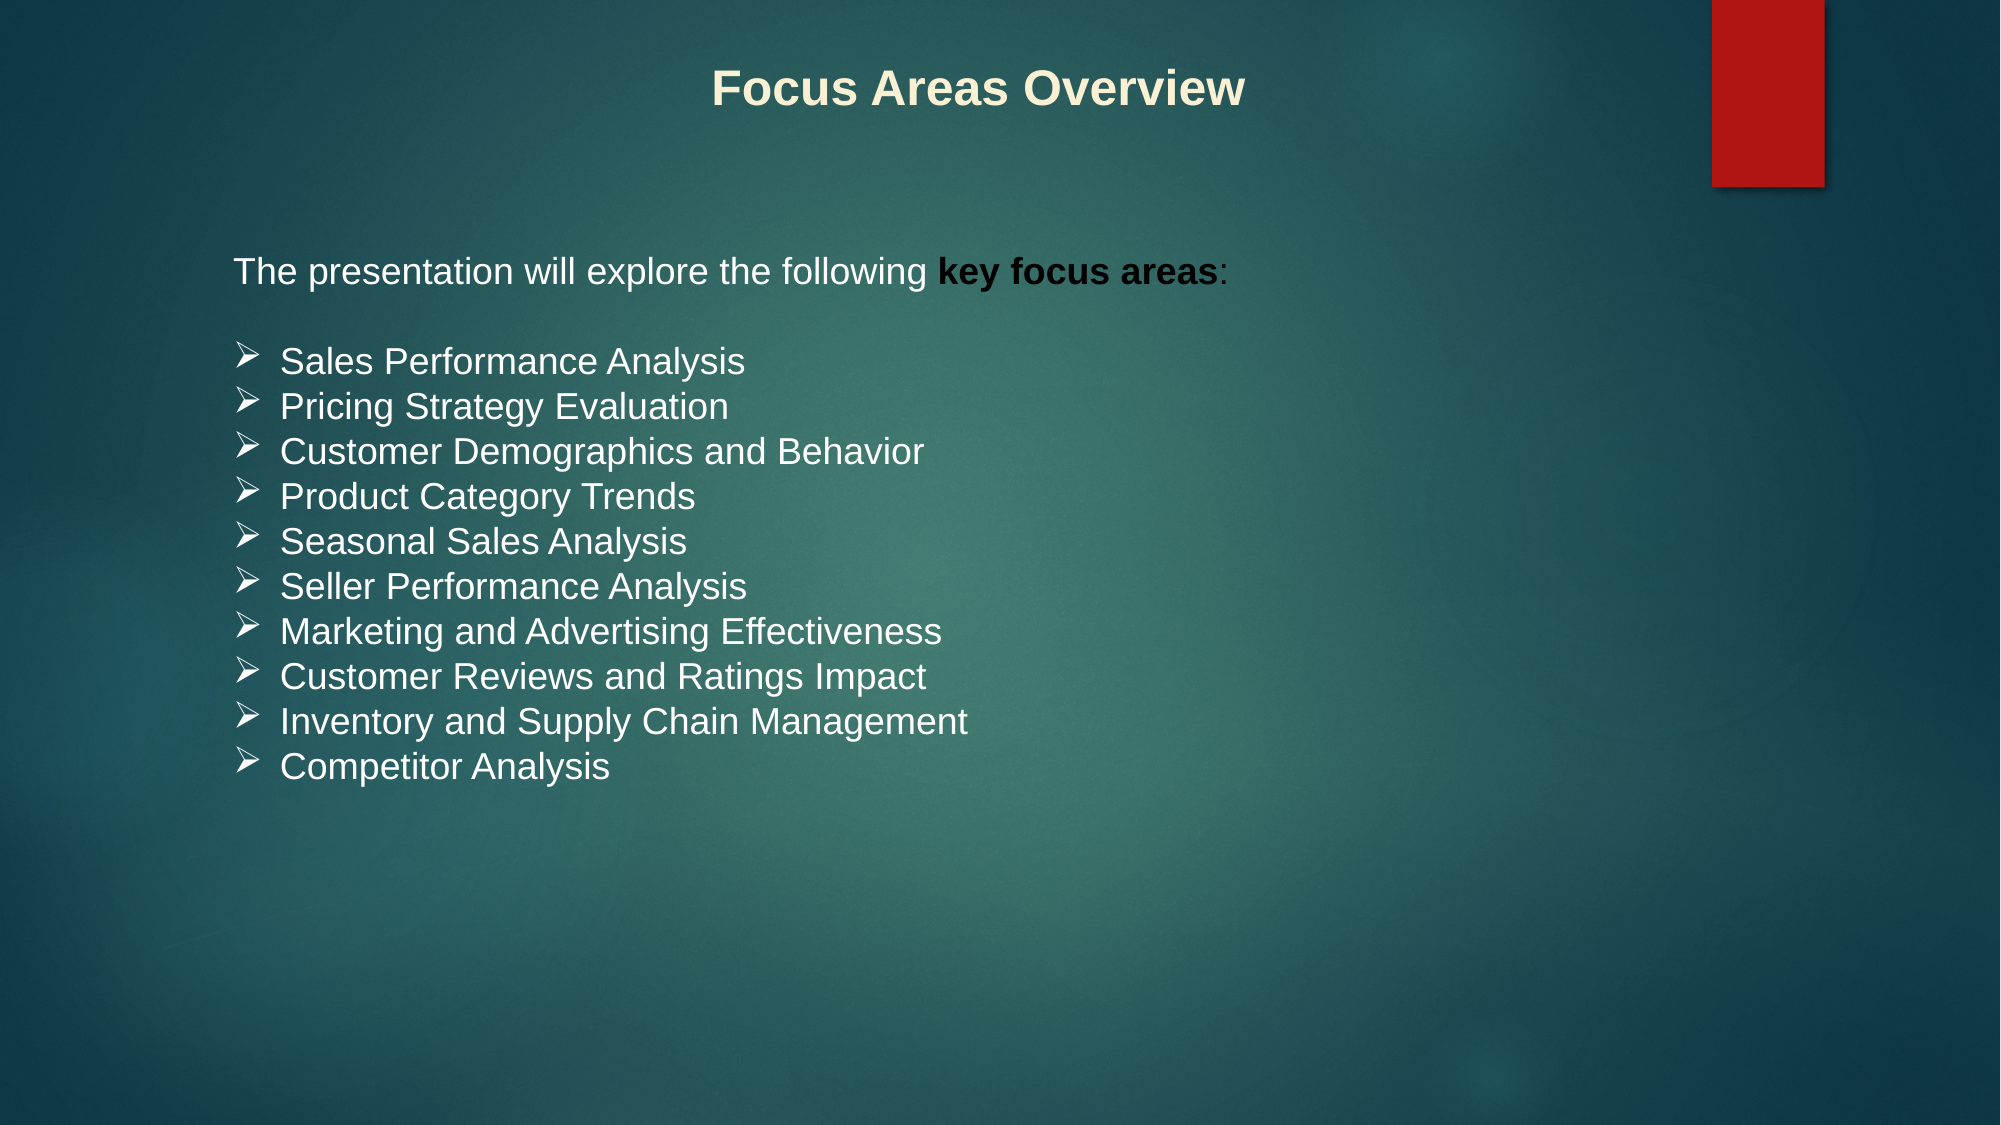

Focus Areas Overview

The presentation will explore the following key focus areas:

Sales Performance Analysis
Pricing Strategy Evaluation
Customer Demographics and Behavior
Product Category Trends
Seasonal Sales Analysis
Seller Performance Analysis
Marketing and Advertising Effectiveness
Customer Reviews and Ratings Impact
Inventory and Supply Chain Management
Competitor Analysis